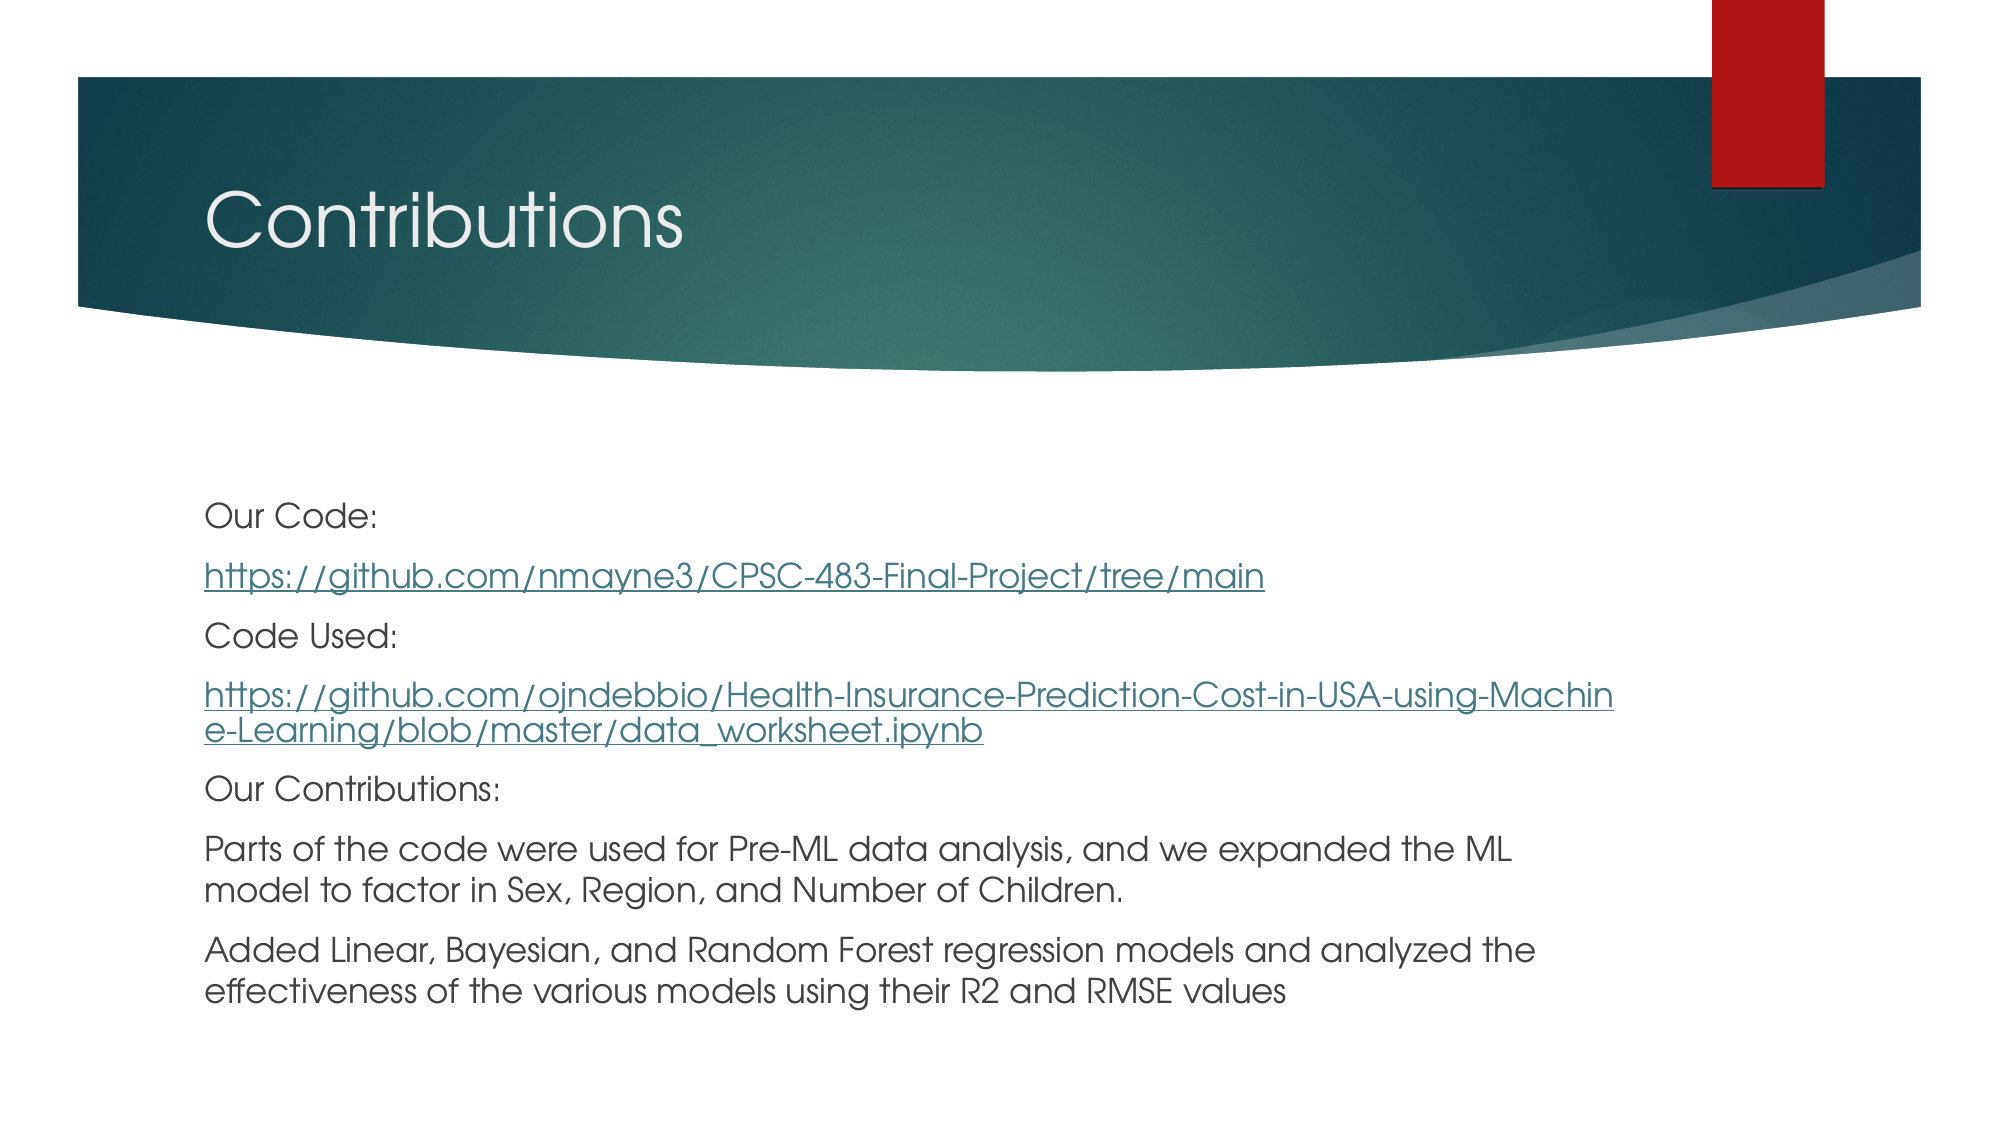

# Contributions

Our Code:
https://github.com/nmayne3/CPSC-483-Final-Project/tree/main
Code Used:
https://github.com/ojndebbio/Health-Insurance-Prediction-Cost-in-USA-using-Machine-Learning/blob/master/data_worksheet.ipynb
Our Contributions:
Parts of the code were used for Pre-ML data analysis, and we expanded the ML model to factor in Sex, Region, and Number of Children.
Added Linear, Bayesian, and Random Forest regression models and analyzed the effectiveness of the various models using their R2 and RMSE values